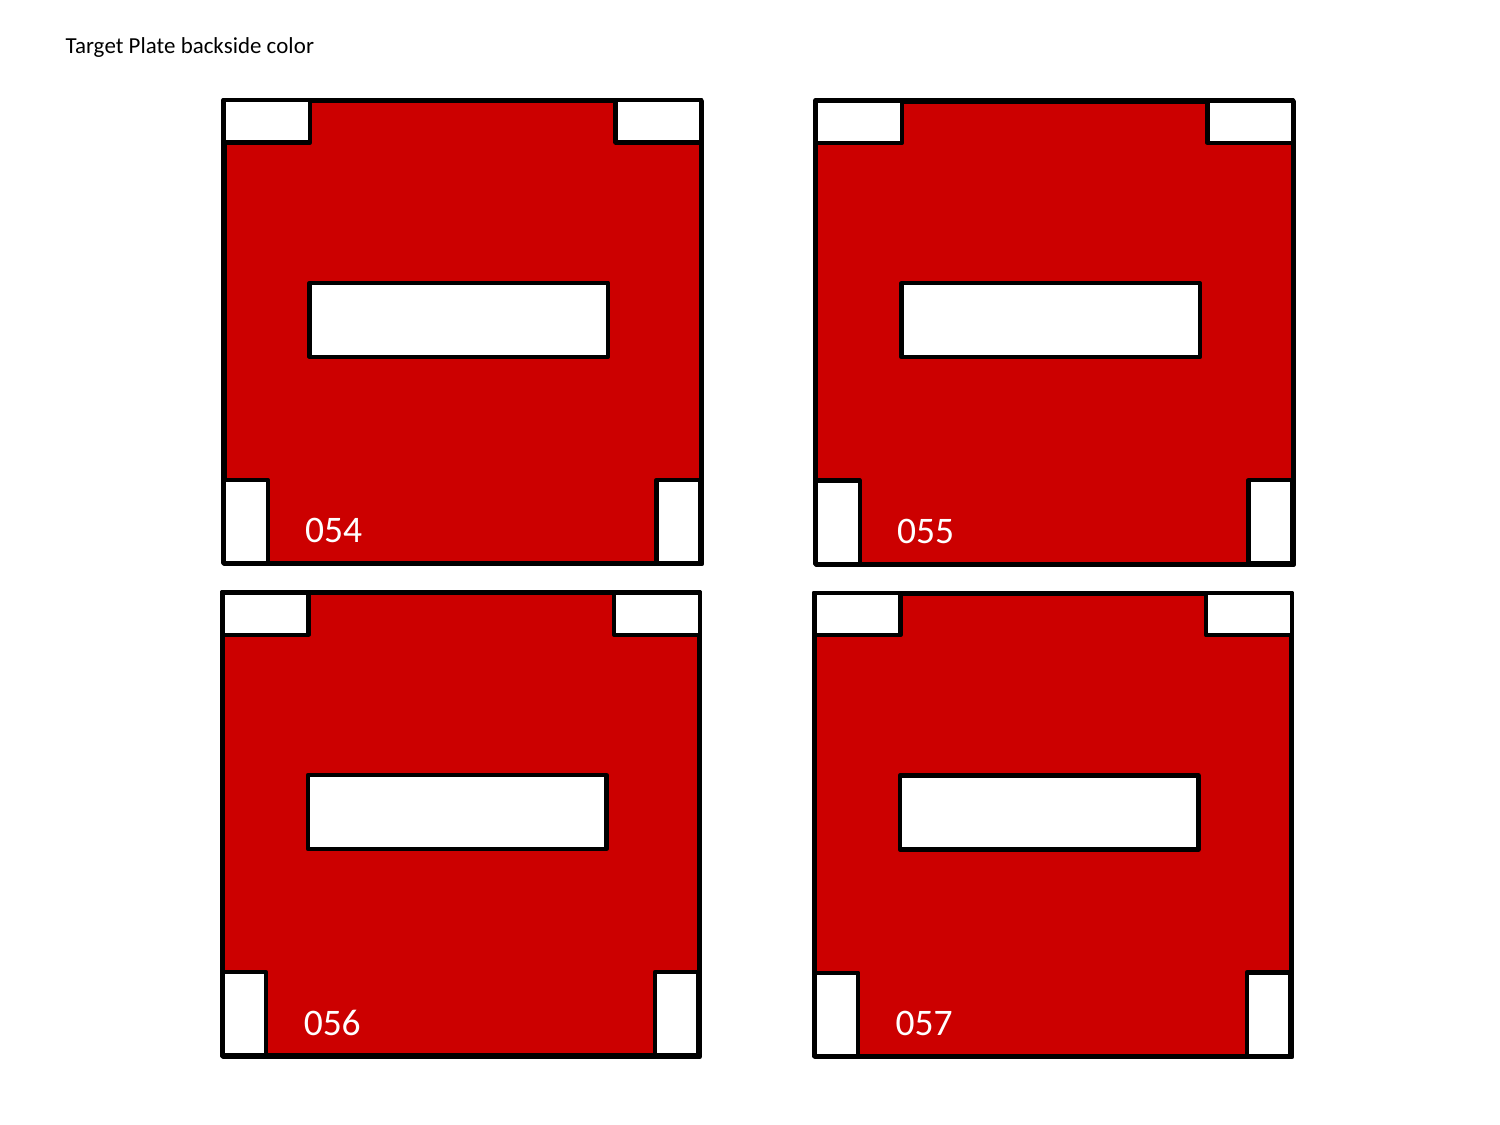

Target Plate backside color

054
055

056
057
004